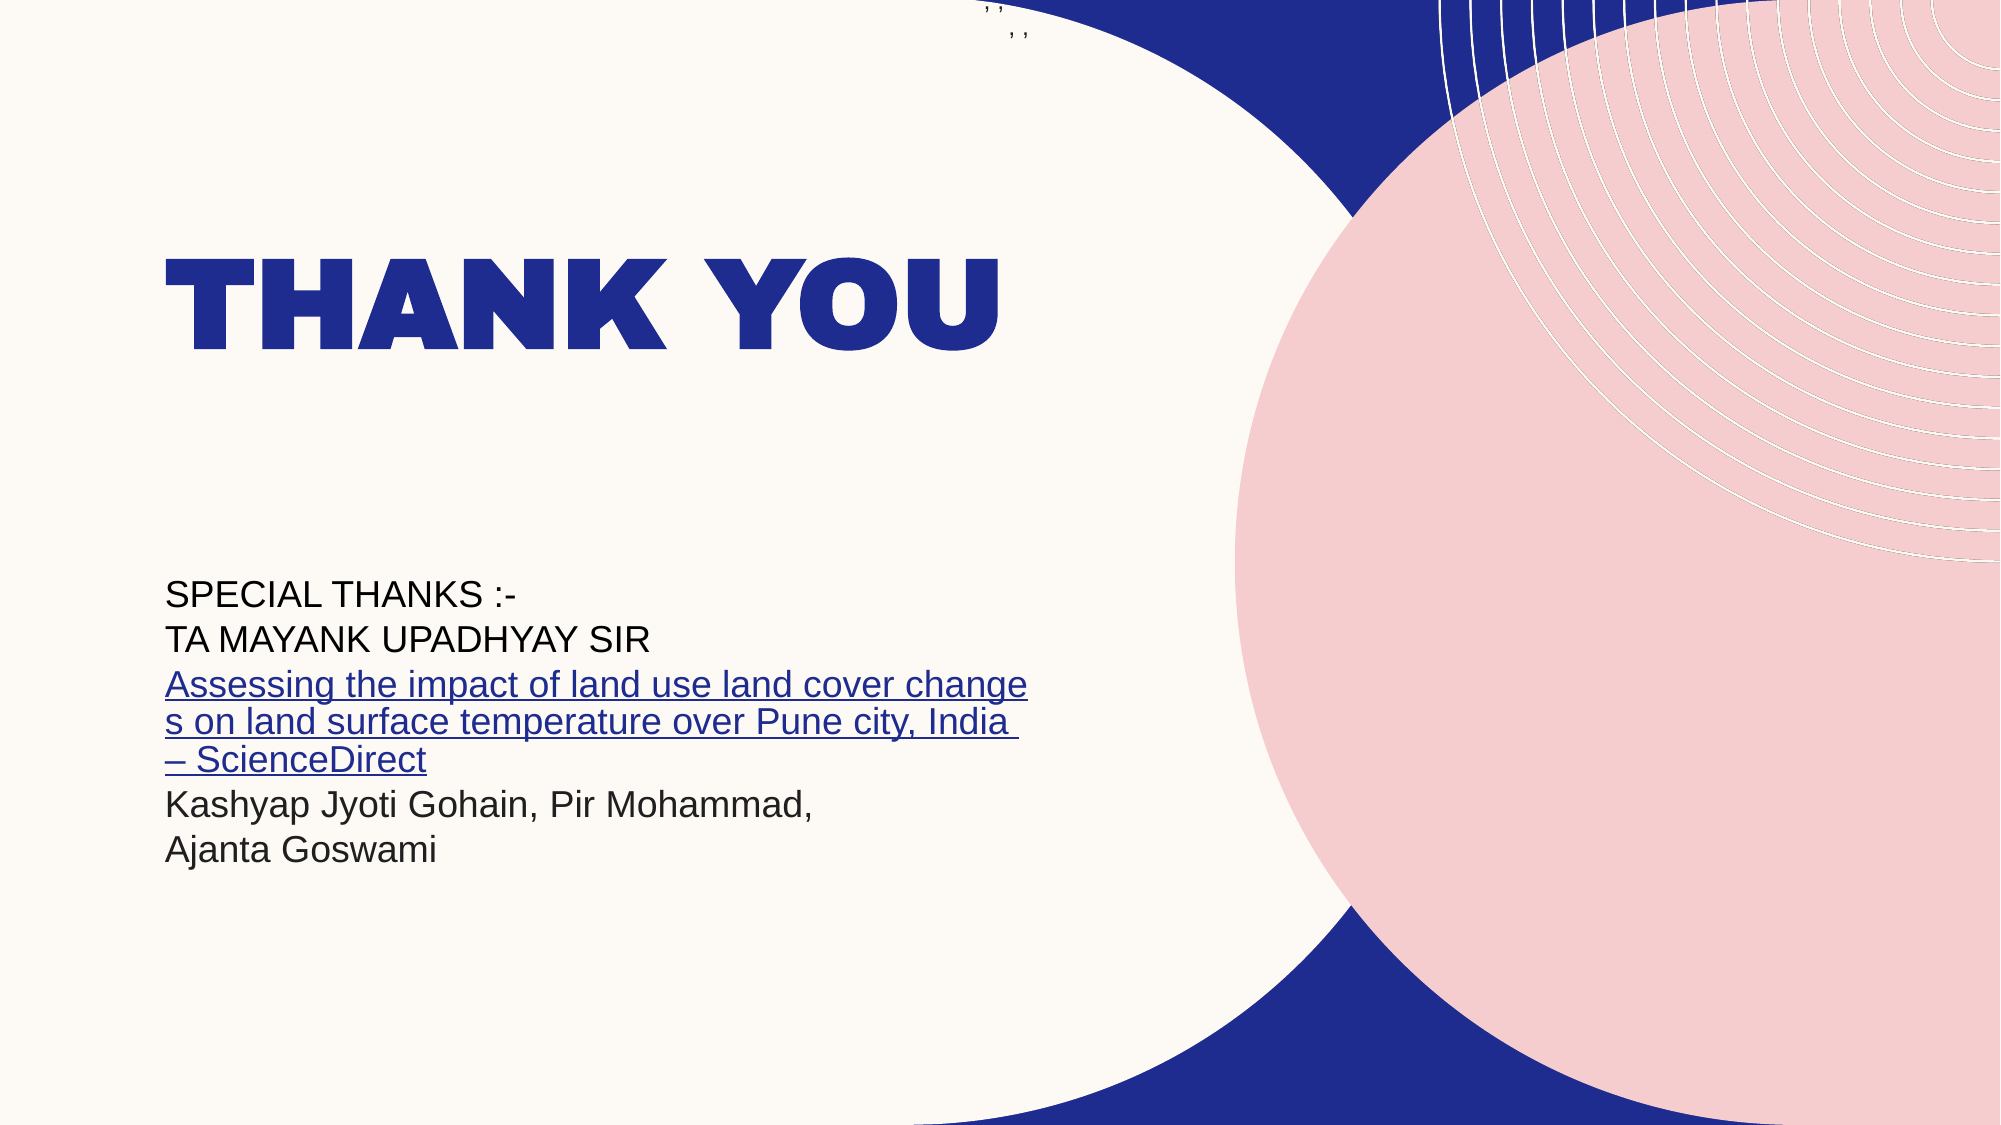

, ,
, ,
# Thank you
SPECIAL THANKS :-
TA MAYANK UPADHYAY SIR
Assessing the impact of land use land cover changes on land surface temperature over Pune city, India – ScienceDirect
Kashyap Jyoti Gohain, Pir Mohammad,
Ajanta Goswami